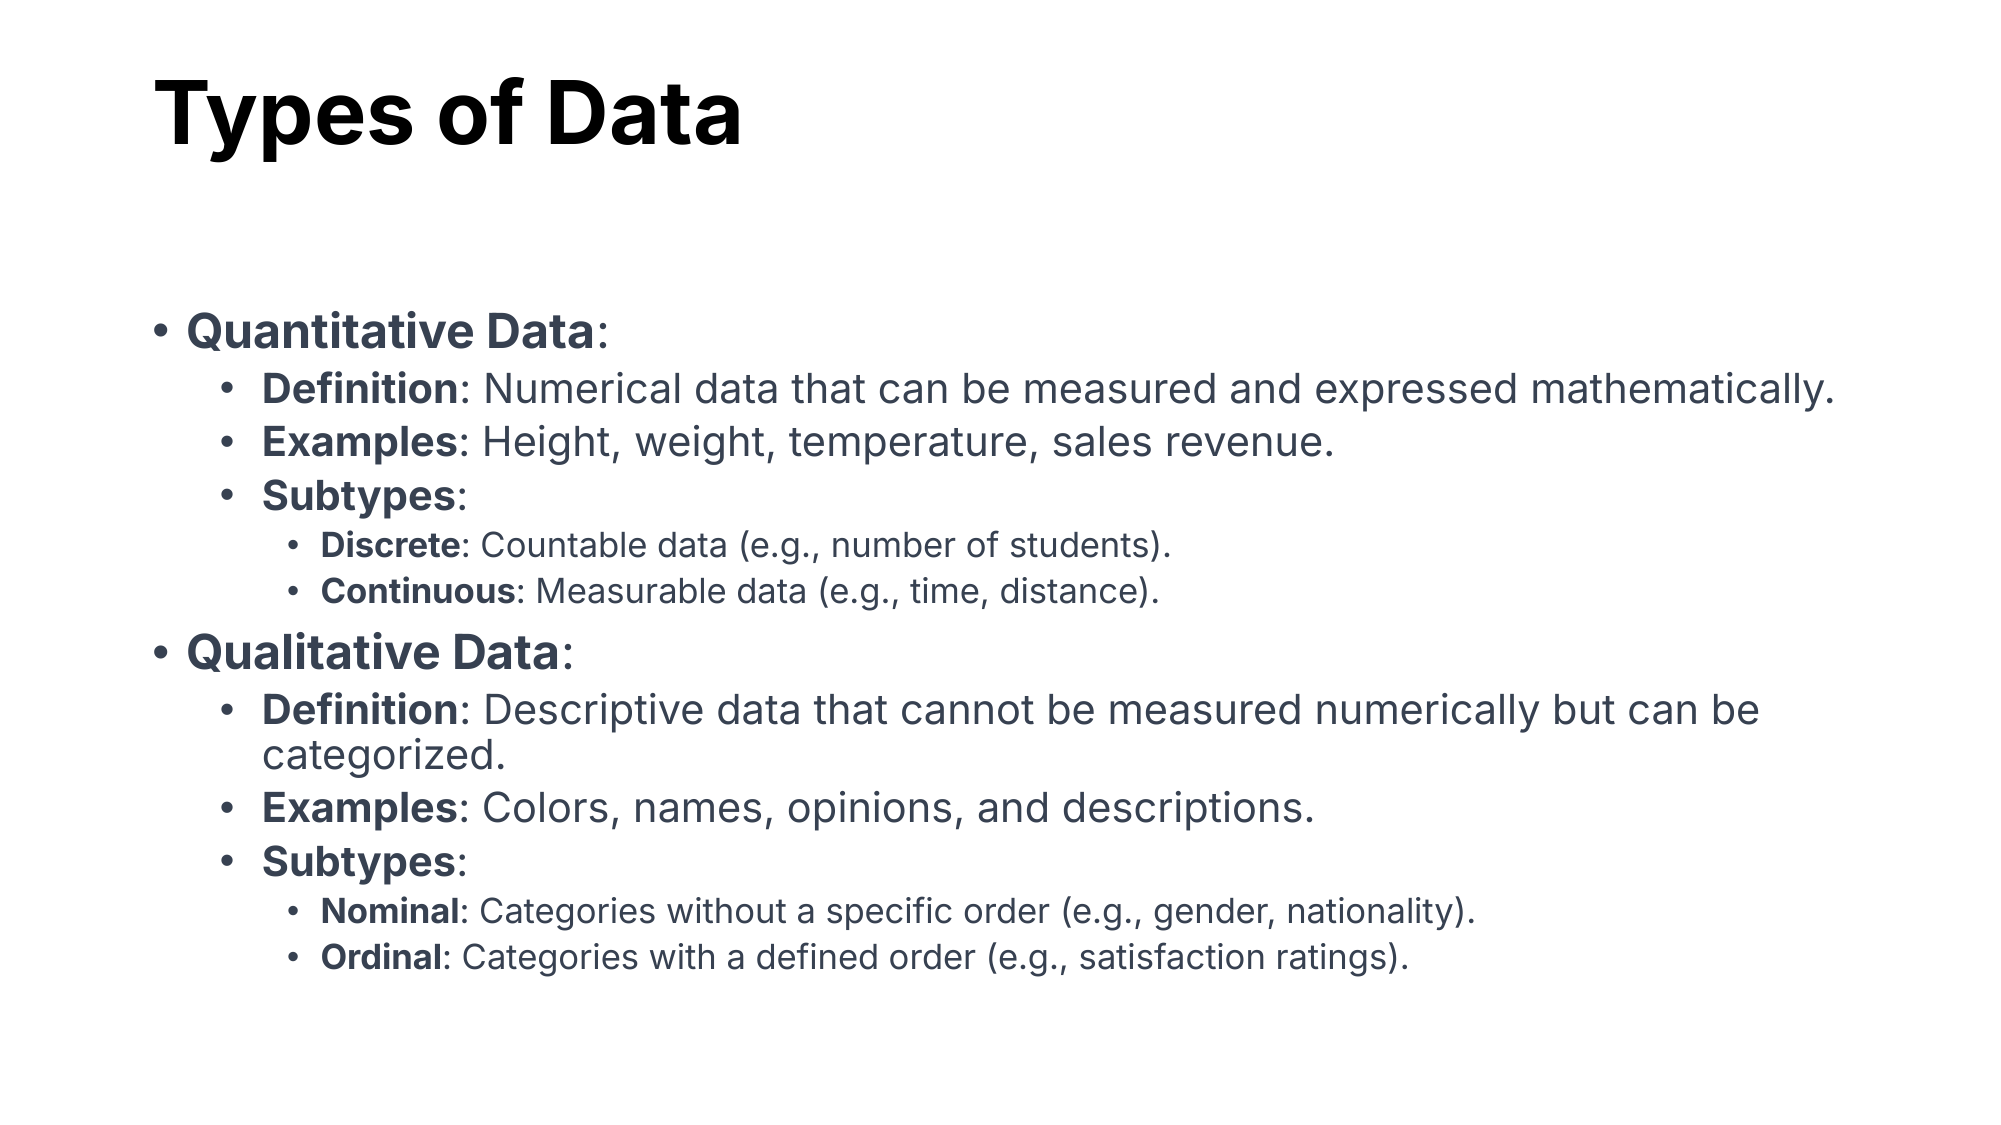

# Types of Data
Quantitative Data:
Definition: Numerical data that can be measured and expressed mathematically.
Examples: Height, weight, temperature, sales revenue.
Subtypes:
Discrete: Countable data (e.g., number of students).
Continuous: Measurable data (e.g., time, distance).
Qualitative Data:
Definition: Descriptive data that cannot be measured numerically but can be categorized.
Examples: Colors, names, opinions, and descriptions.
Subtypes:
Nominal: Categories without a specific order (e.g., gender, nationality).
Ordinal: Categories with a defined order (e.g., satisfaction ratings).